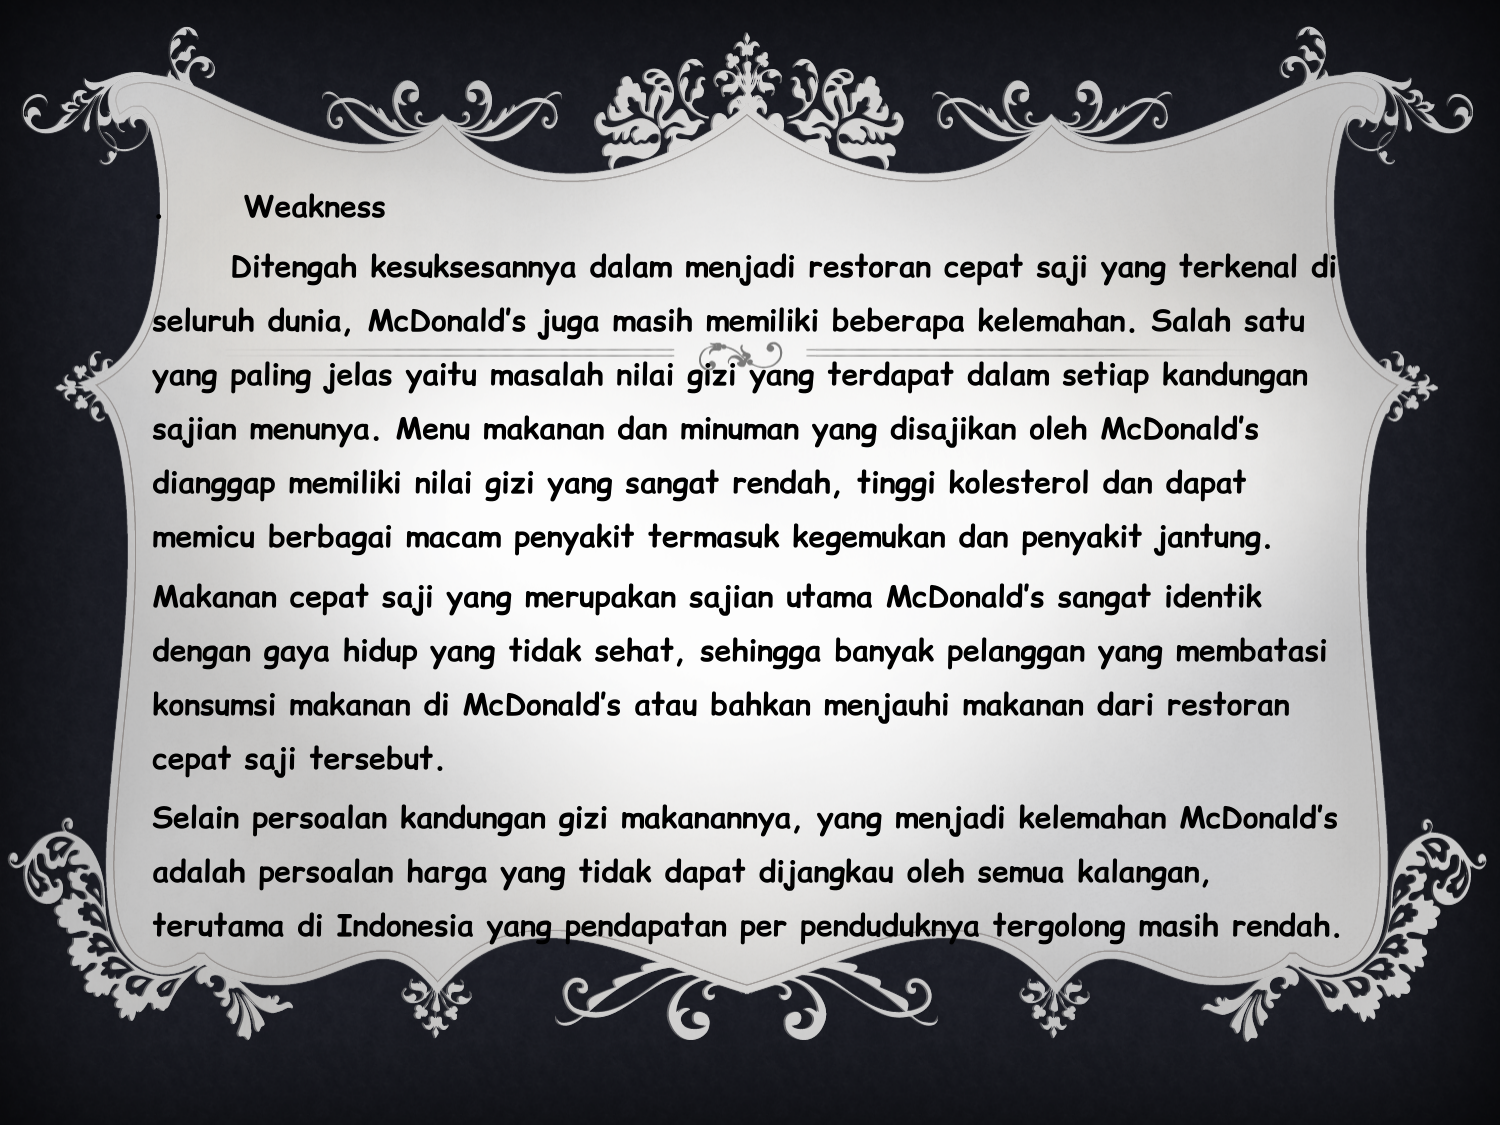

.      Weakness
      Ditengah kesuksesannya dalam menjadi restoran cepat saji yang terkenal di seluruh dunia, McDonald’s juga masih memiliki beberapa kelemahan. Salah satu yang paling jelas yaitu masalah nilai gizi yang terdapat dalam setiap kandungan sajian menunya. Menu makanan dan minuman yang disajikan oleh McDonald’s dianggap memiliki nilai gizi yang sangat rendah, tinggi kolesterol dan dapat memicu berbagai macam penyakit termasuk kegemukan dan penyakit jantung.
Makanan cepat saji yang merupakan sajian utama McDonald’s sangat identik dengan gaya hidup yang tidak sehat, sehingga banyak pelanggan yang membatasi konsumsi makanan di McDonald’s atau bahkan menjauhi makanan dari restoran cepat saji tersebut.
Selain persoalan kandungan gizi makanannya, yang menjadi kelemahan McDonald’s adalah persoalan harga yang tidak dapat dijangkau oleh semua kalangan, terutama di Indonesia yang pendapatan per penduduknya tergolong masih rendah.